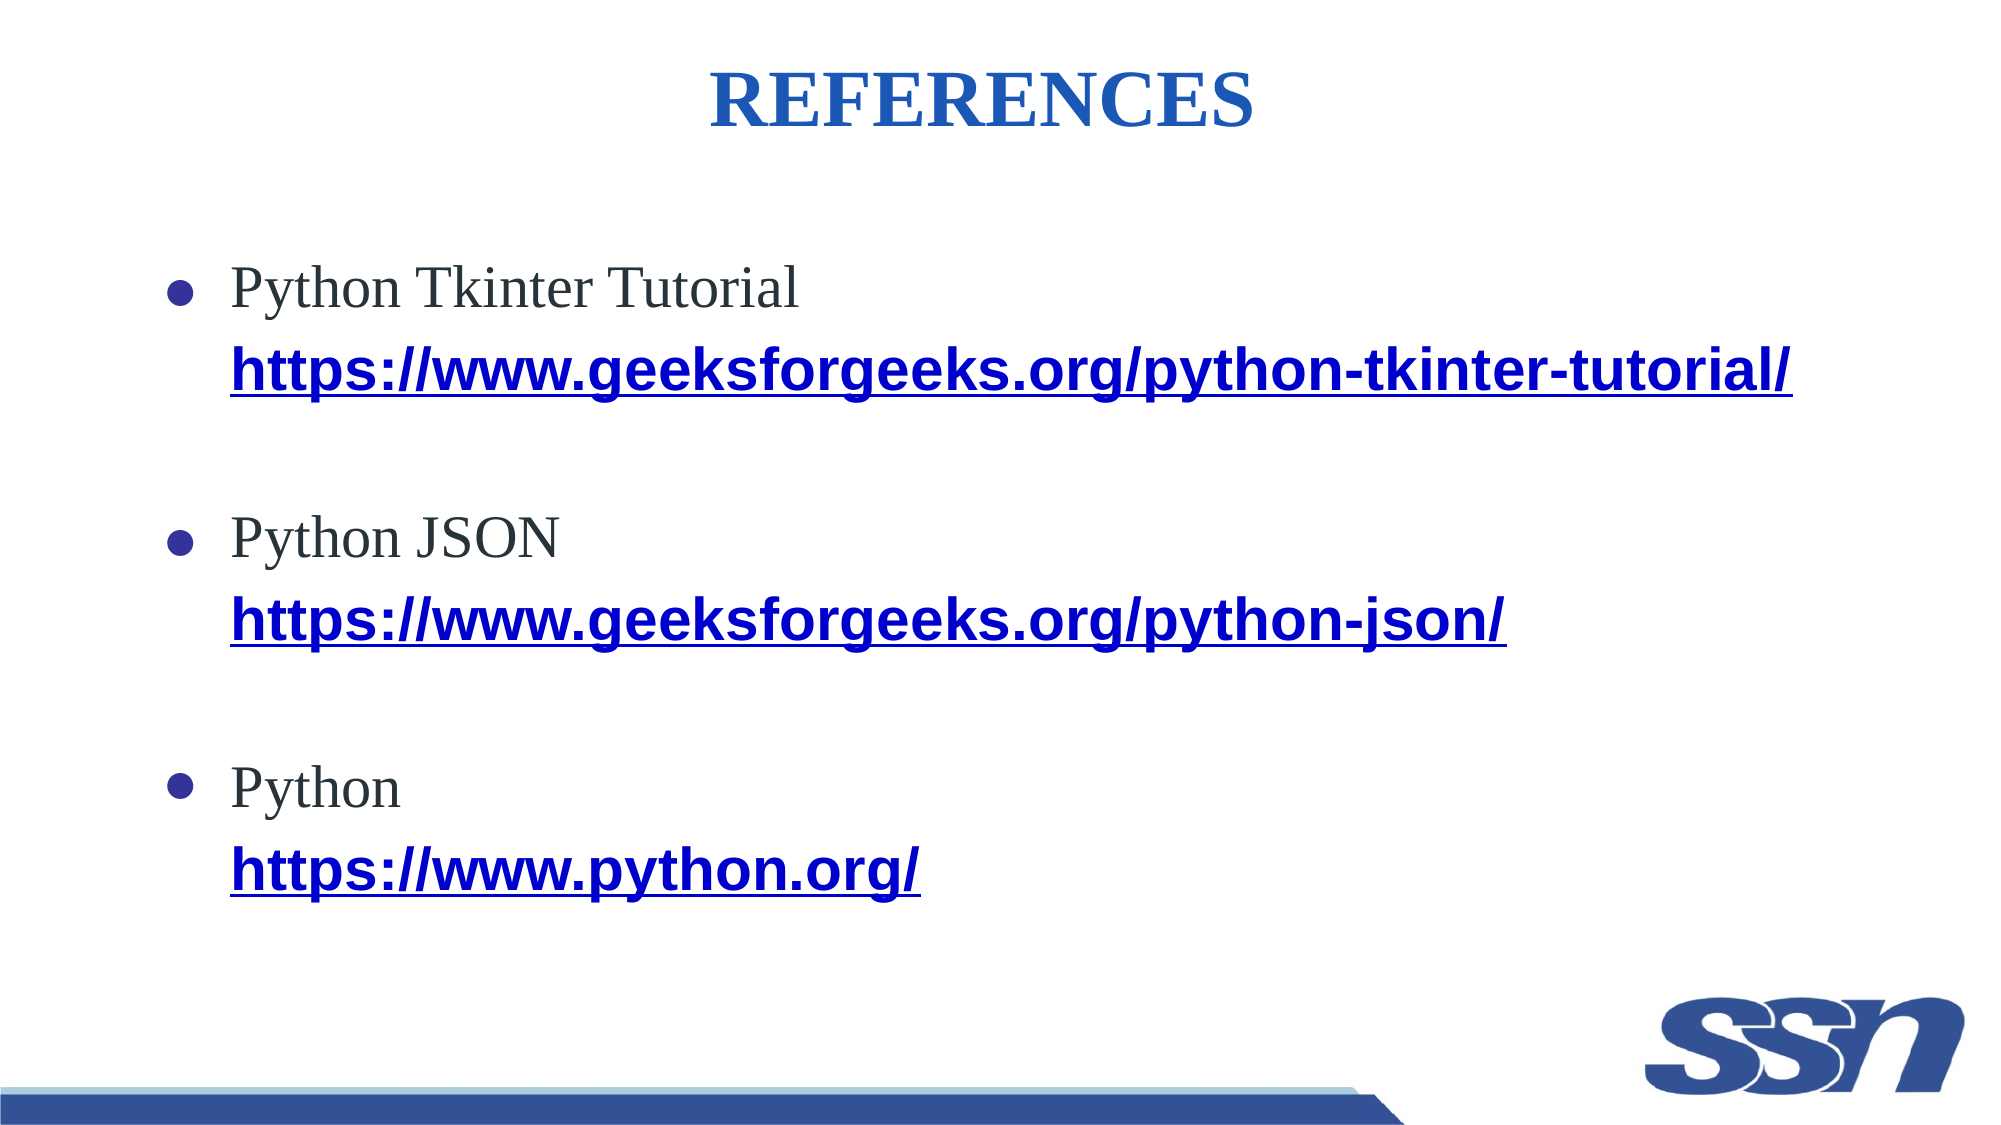

# REFERENCES
Python Tkinter Tutorial https://www.geeksforgeeks.org/python-tkinter-tutorial/

Python JSON
https://www.geeksforgeeks.org/python-json/

Python
https://www.python.org/